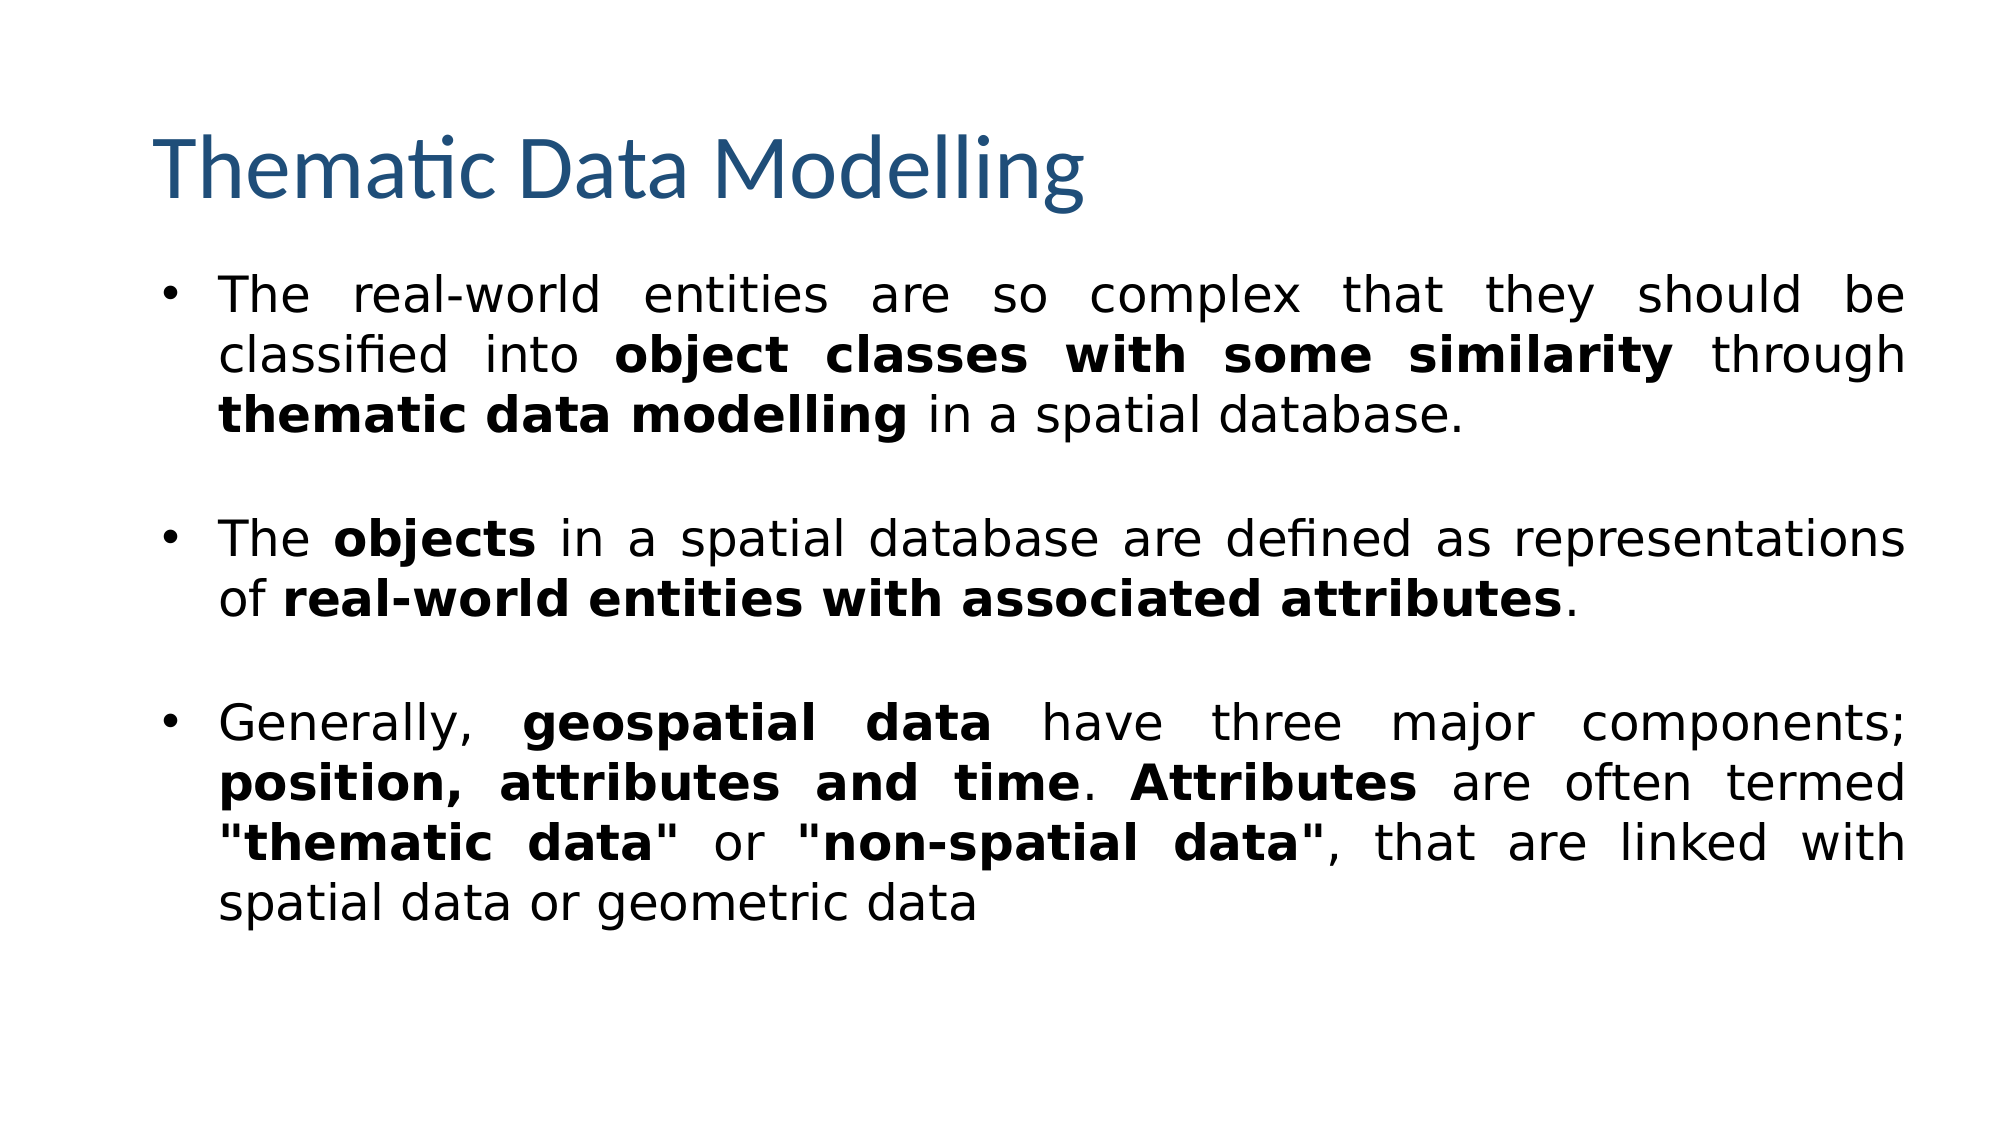

# Thematic Data Modelling

The real-world entities are so complex that they should be classified into object classes with some similarity through thematic data modelling in a spatial database.

The objects in a spatial database are defined as representations of real-world entities with associated attributes.

Generally, geospatial data have three major components; position, attributes and time. Attributes are often termed "thematic data" or "non-spatial data", that are linked with spatial data or geometric data